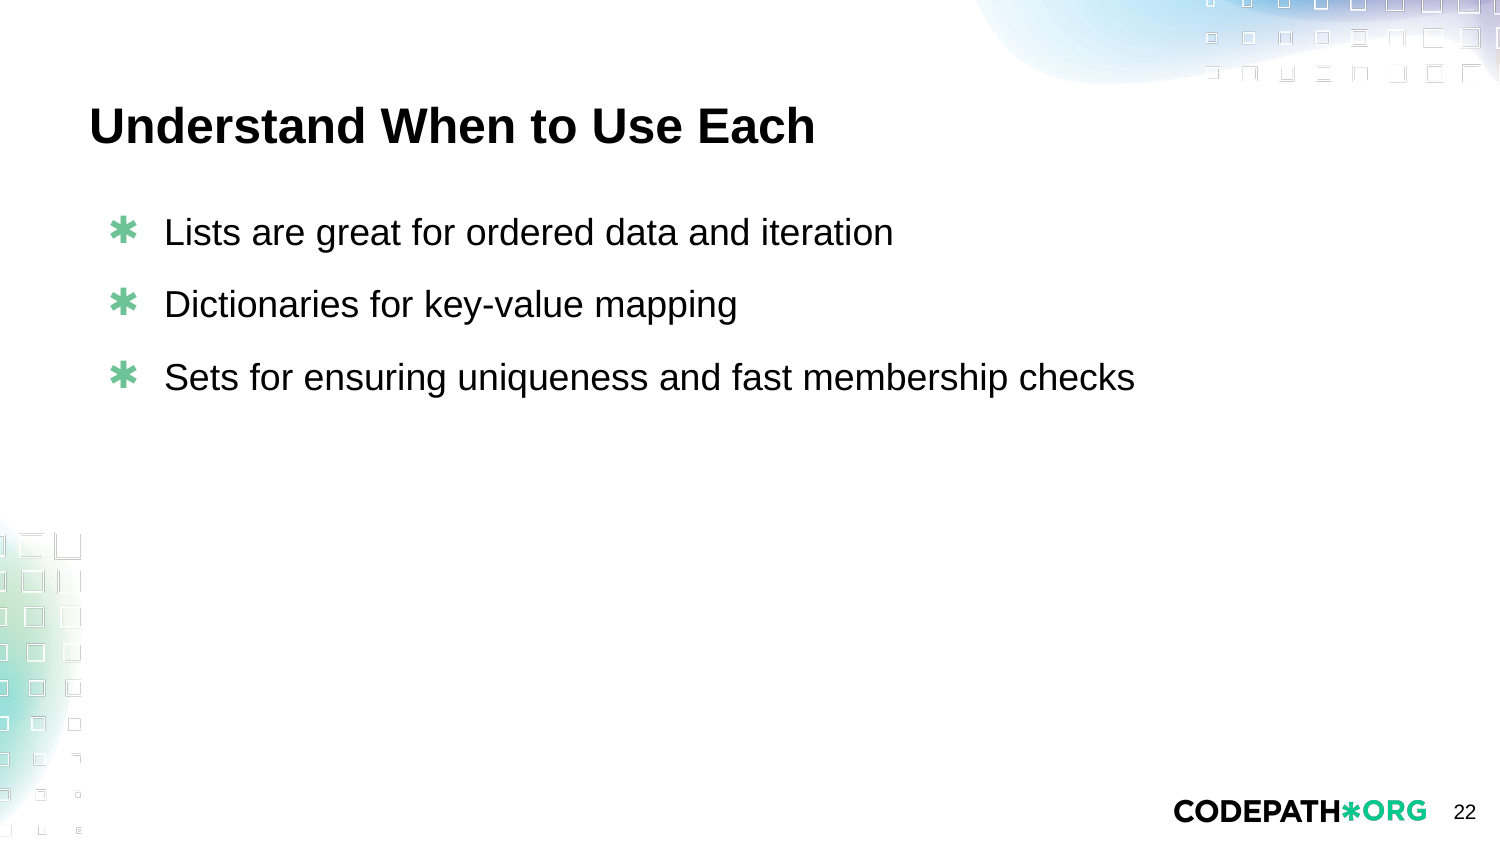

# Understand When to Use Each
Lists are great for ordered data and iteration
Dictionaries for key-value mapping
Sets for ensuring uniqueness and fast membership checks
22